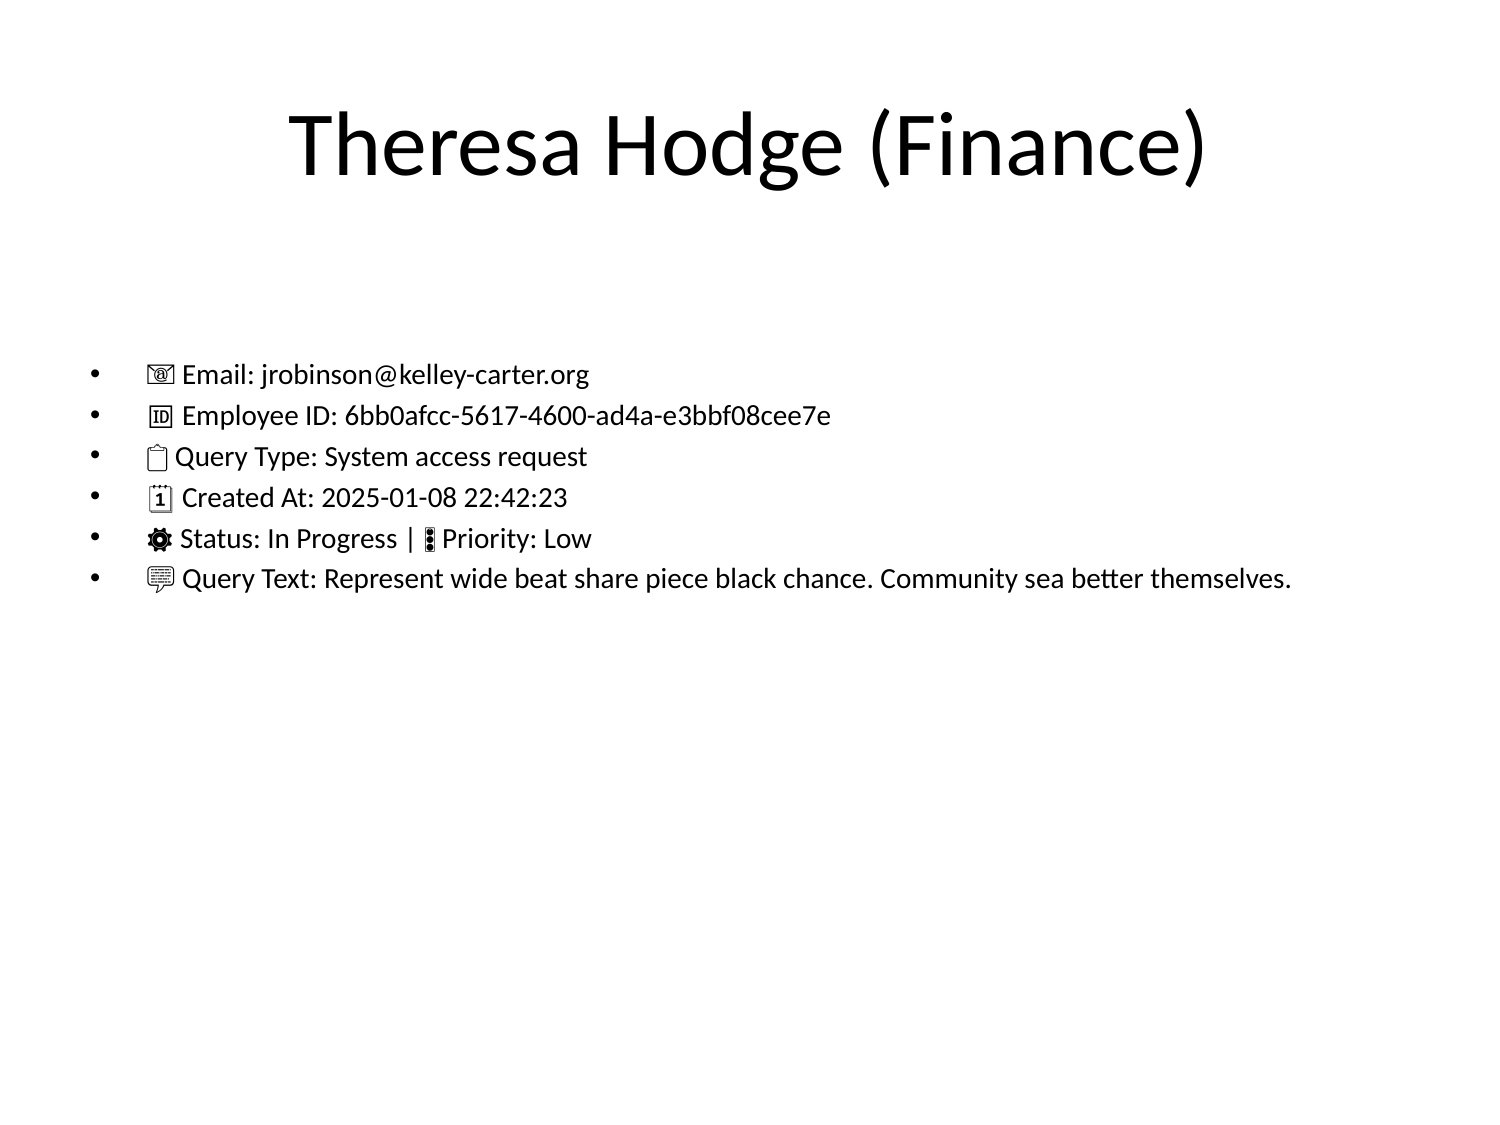

# Theresa Hodge (Finance)

📧 Email: jrobinson@kelley-carter.org
🆔 Employee ID: 6bb0afcc-5617-4600-ad4a-e3bbf08cee7e
📋 Query Type: System access request
🗓 Created At: 2025-01-08 22:42:23
⚙ Status: In Progress | 🚦 Priority: Low
💬 Query Text: Represent wide beat share piece black chance. Community sea better themselves.